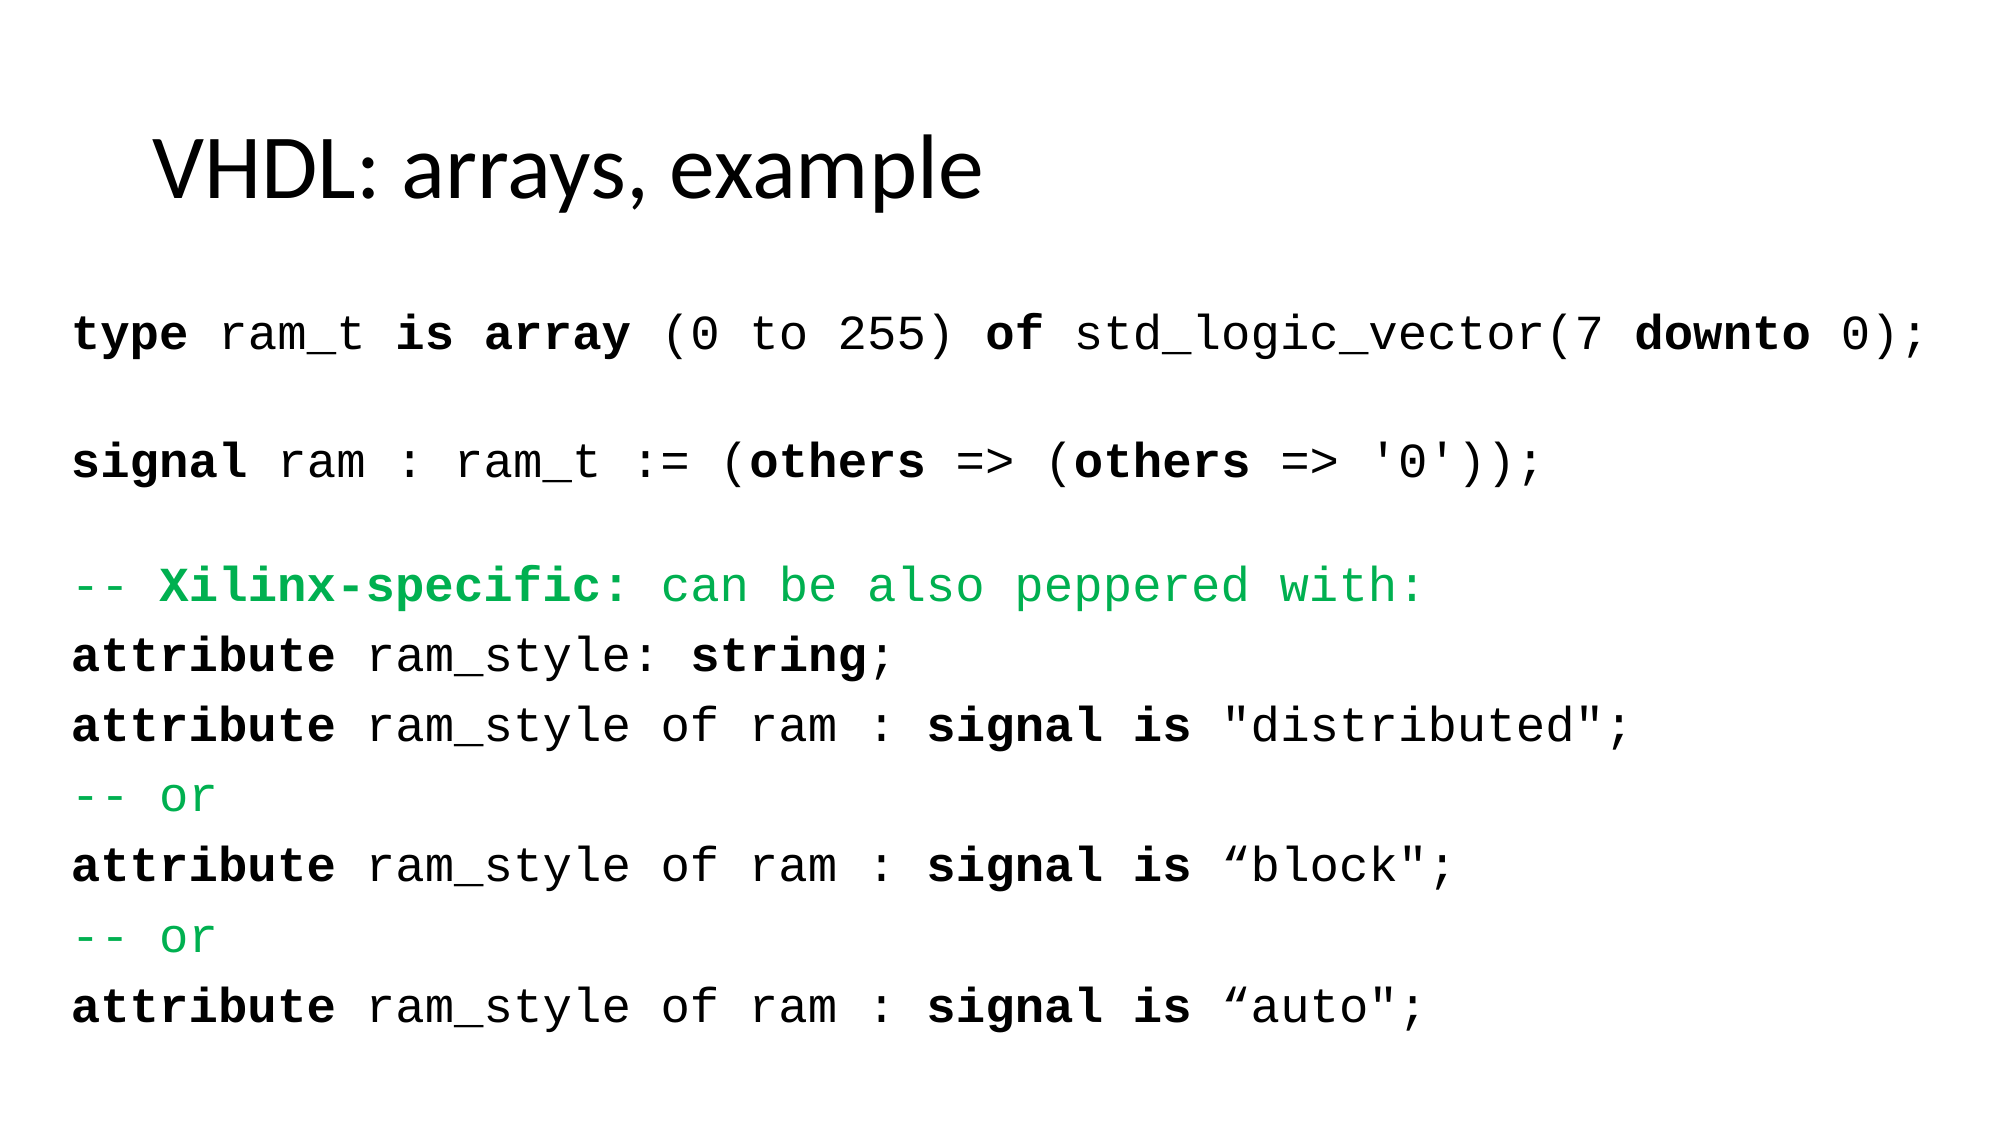

# VHDL: arrays, example
type ram_t is array (0 to 255) of std_logic_vector(7 downto 0);
signal ram : ram_t := (others => (others => '0'));
-- Xilinx-specific: can be also peppered with:
attribute ram_style: string;
attribute ram_style of ram : signal is "distributed";
-- or
attribute ram_style of ram : signal is “block";
-- or
attribute ram_style of ram : signal is “auto";